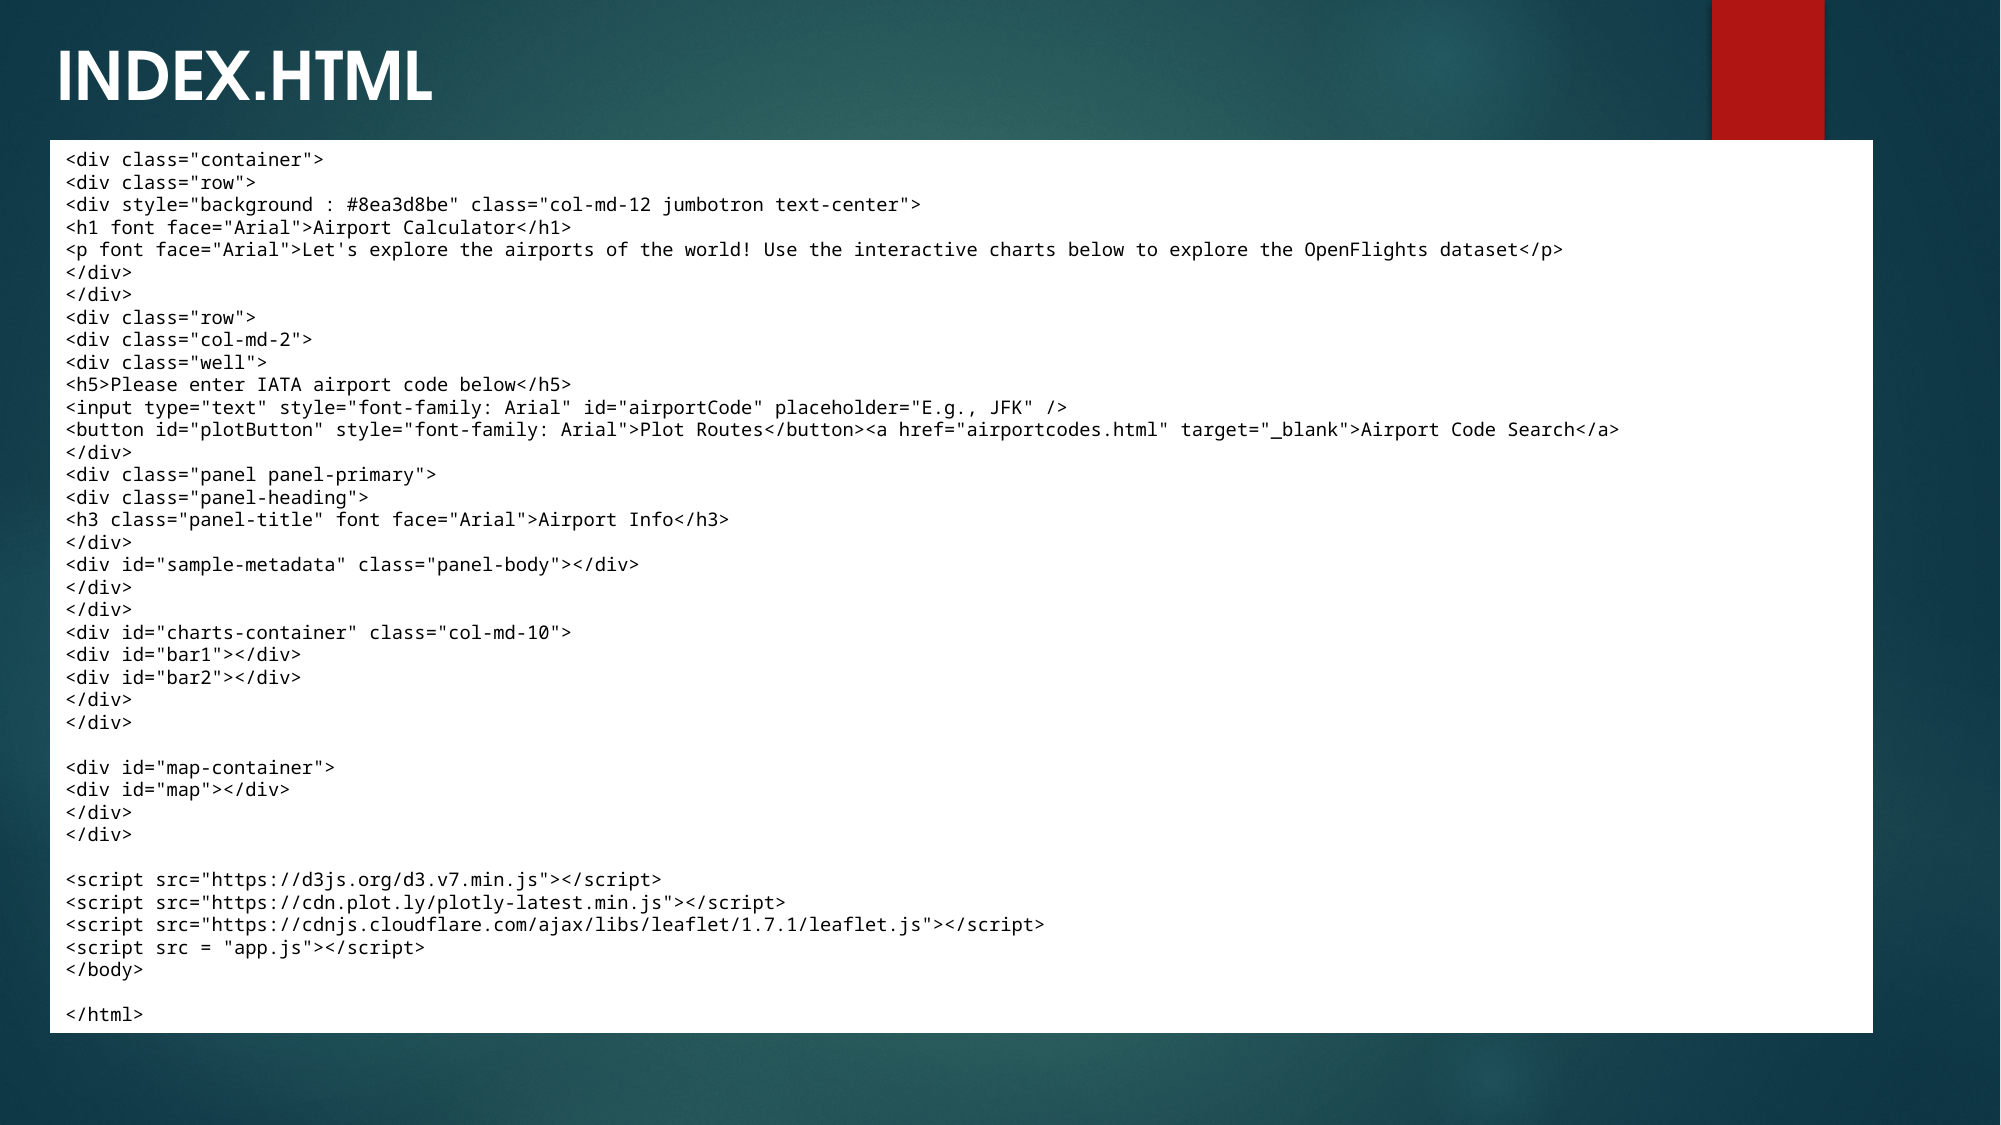

INDEX.HTML
<div class="container">
<div class="row">
<div style="background : #8ea3d8be" class="col-md-12 jumbotron text-center">
<h1 font face="Arial">Airport Calculator</h1>
<p font face="Arial">Let's explore the airports of the world! Use the interactive charts below to explore the OpenFlights dataset</p>
</div>
</div>
<div class="row">
<div class="col-md-2">
<div class="well">
<h5>Please enter IATA airport code below</h5>
<input type="text" style="font-family: Arial" id="airportCode" placeholder="E.g., JFK" />
<button id="plotButton" style="font-family: Arial">Plot Routes</button><a href="airportcodes.html" target="_blank">Airport Code Search</a>
</div>
<div class="panel panel-primary">
<div class="panel-heading">
<h3 class="panel-title" font face="Arial">Airport Info</h3>
</div>
<div id="sample-metadata" class="panel-body"></div>
</div>
</div>
<div id="charts-container" class="col-md-10">
<div id="bar1"></div>
<div id="bar2"></div>
</div>
</div>
<div id="map-container">
<div id="map"></div>
</div>
</div>
<script src="https://d3js.org/d3.v7.min.js"></script>
<script src="https://cdn.plot.ly/plotly-latest.min.js"></script>
<script src="https://cdnjs.cloudflare.com/ajax/libs/leaflet/1.7.1/leaflet.js"></script>
<script src = "app.js"></script>
</body>
</html>